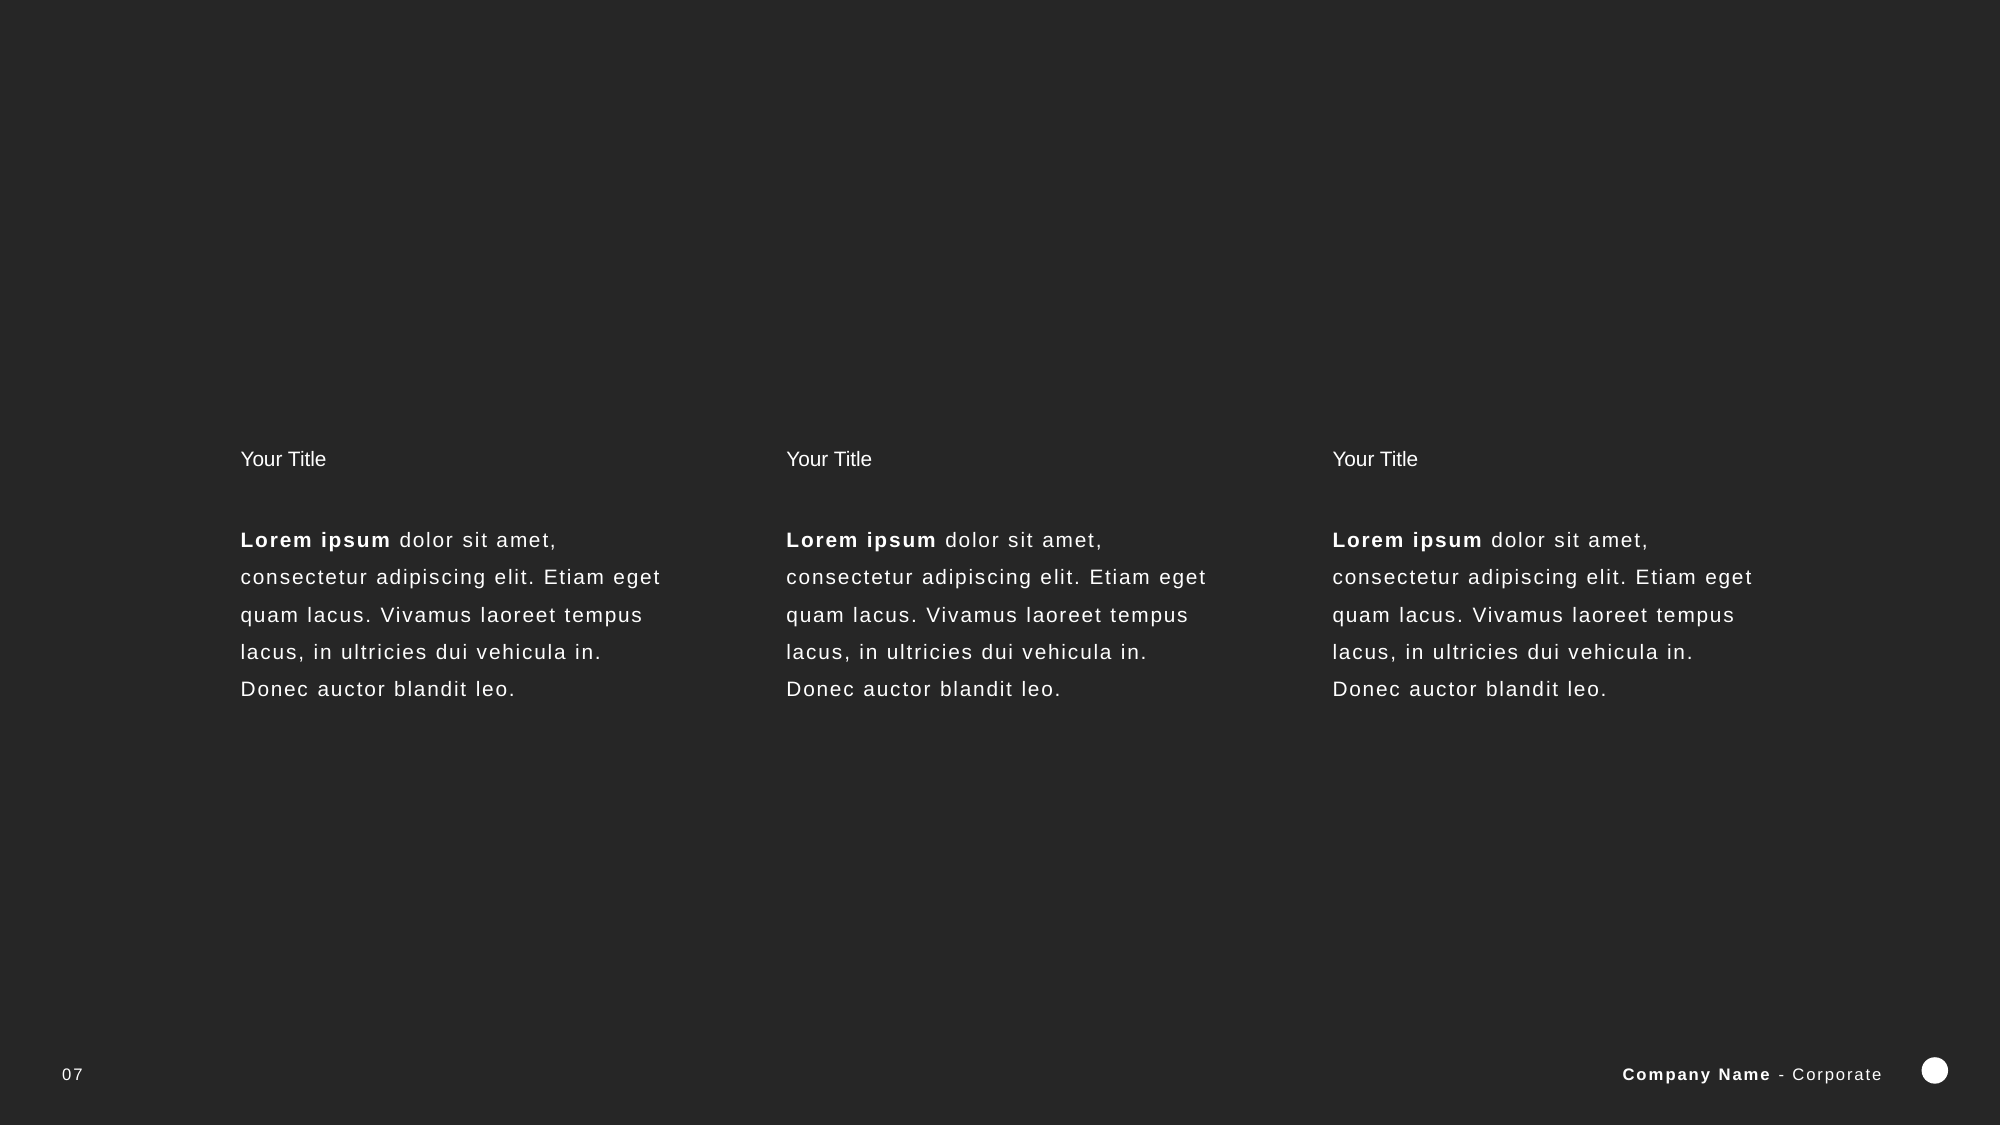

Your Title
Your Title
Your Title
Lorem ipsum dolor sit amet, consectetur adipiscing elit. Etiam eget quam lacus. Vivamus laoreet tempus lacus, in ultricies dui vehicula in. Donec auctor blandit leo.
Lorem ipsum dolor sit amet, consectetur adipiscing elit. Etiam eget quam lacus. Vivamus laoreet tempus lacus, in ultricies dui vehicula in. Donec auctor blandit leo.
Lorem ipsum dolor sit amet, consectetur adipiscing elit. Etiam eget quam lacus. Vivamus laoreet tempus lacus, in ultricies dui vehicula in. Donec auctor blandit leo.
07
Company Name - Corporate